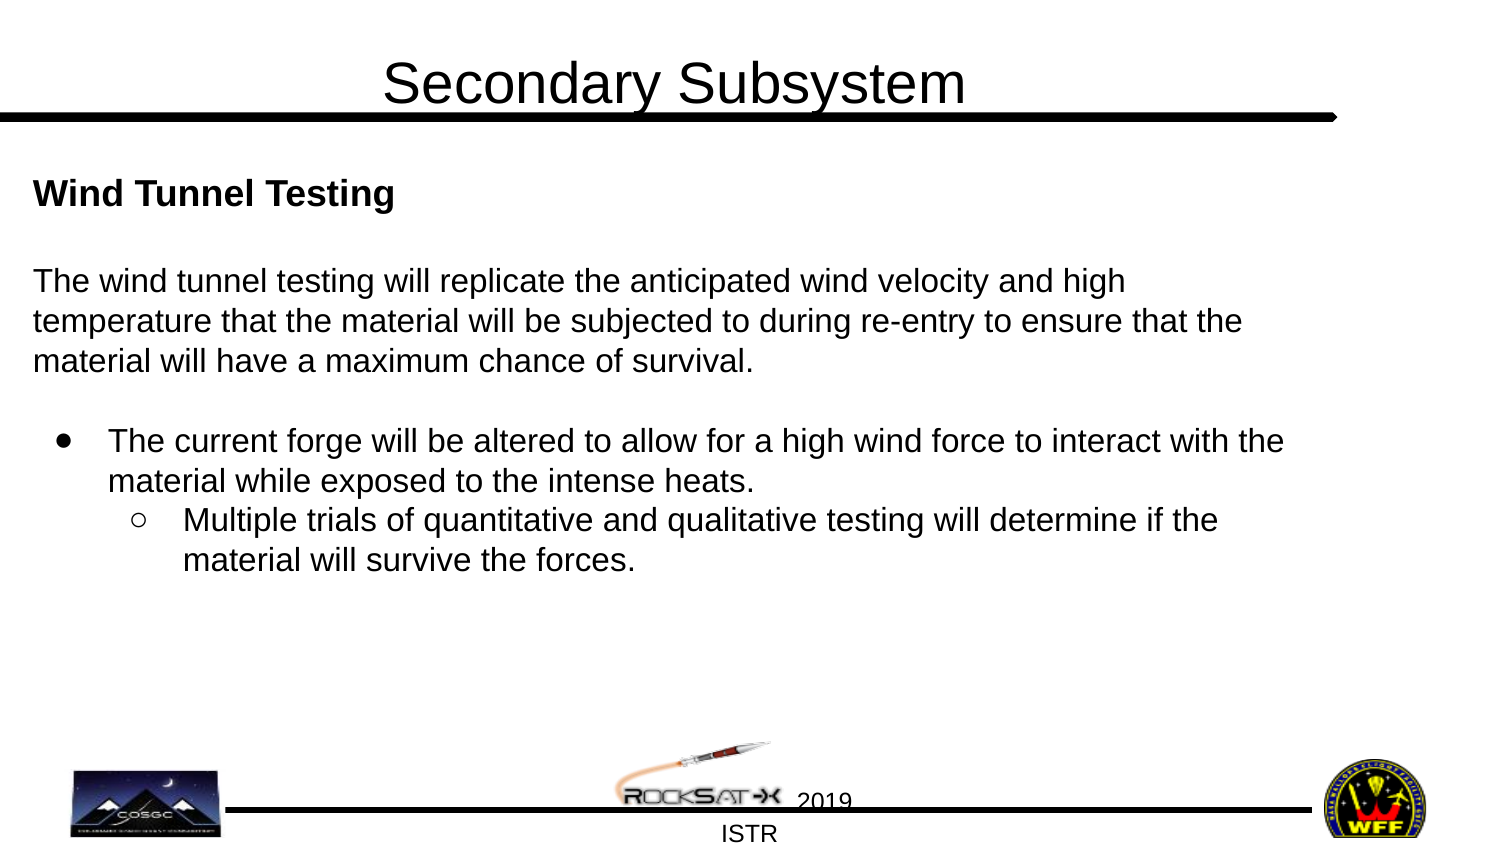

# Secondary Subsystem

Wind Tunnel Testing

The wind tunnel testing will replicate the anticipated wind velocity and high temperature that the material will be subjected to during re-entry to ensure that the material will have a maximum chance of survival.

The current forge will be altered to allow for a high wind force to interact with the material while exposed to the intense heats.
Multiple trials of quantitative and qualitative testing will determine if the material will survive the forces.